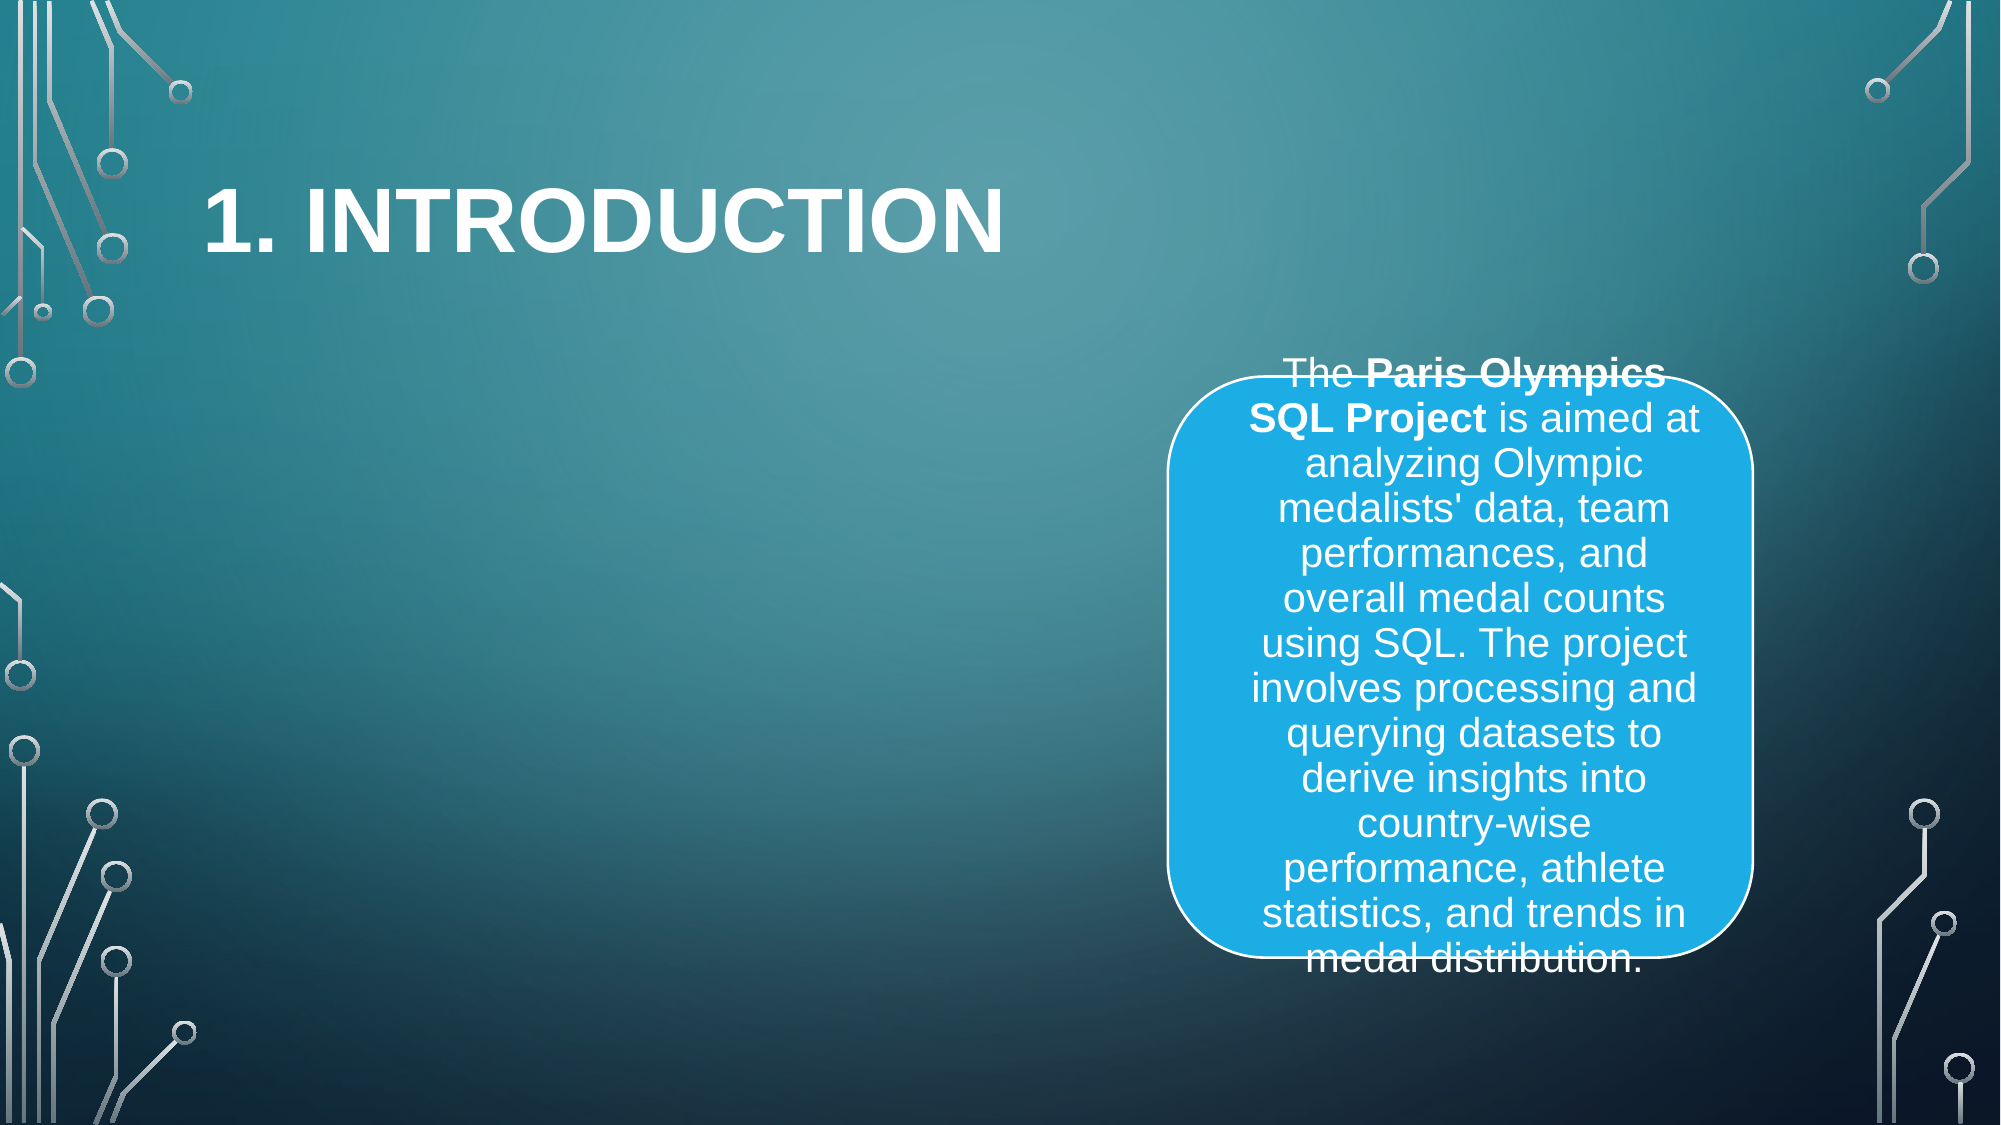

# 1. Introduction
The Paris Olympics SQL Project is aimed at analyzing Olympic medalists' data, team performances, and overall medal counts using SQL. The project involves processing and querying datasets to derive insights into country-wise performance, athlete statistics, and trends in medal distribution.